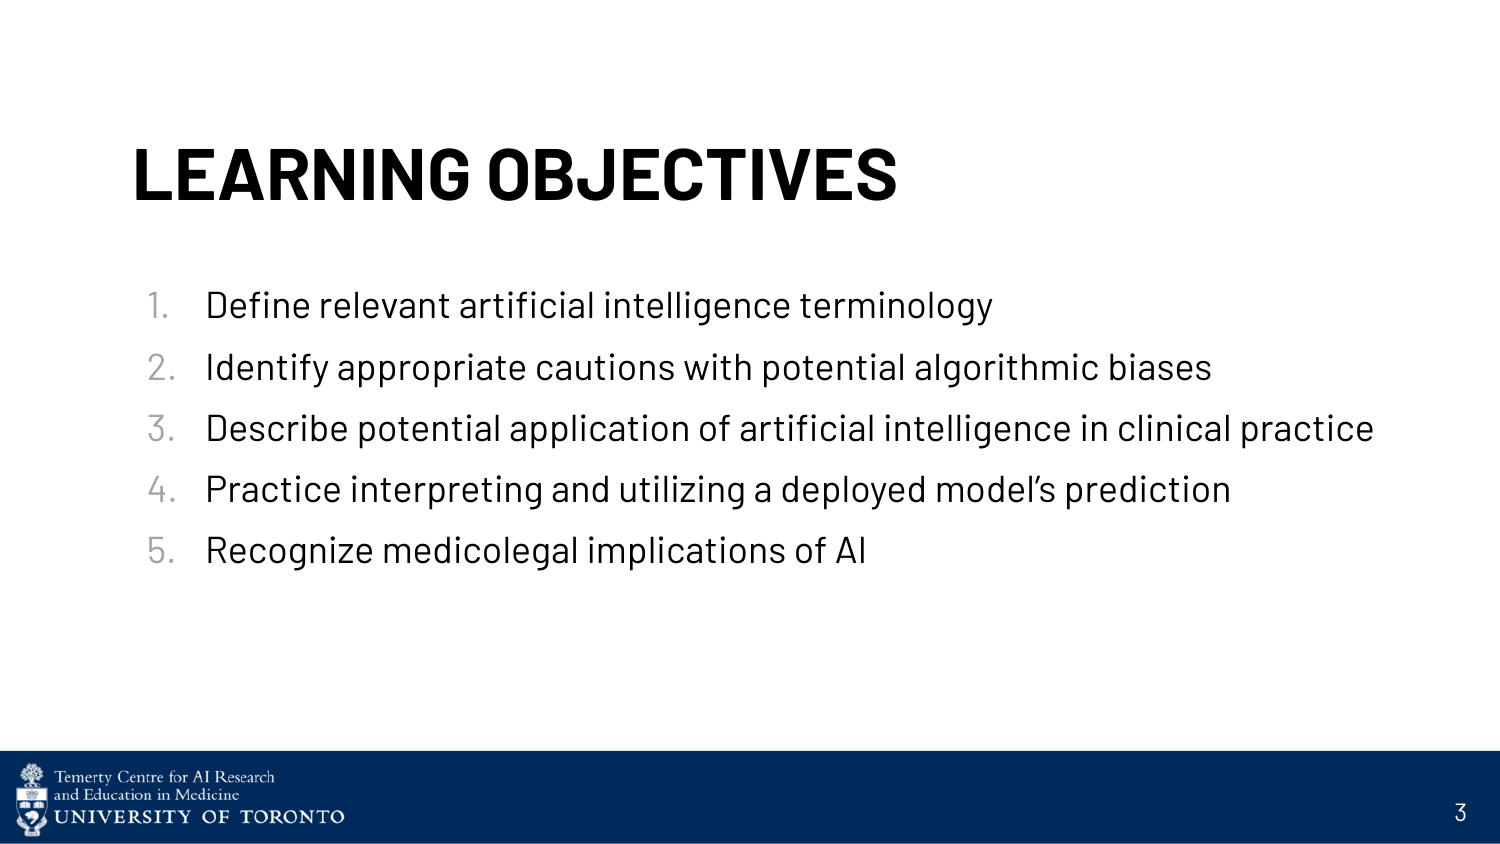

# LEARNING OBJECTIVES
Define relevant artificial intelligence terminology
Identify appropriate cautions with potential algorithmic biases
Describe potential application of artificial intelligence in clinical practice
Practice interpreting and utilizing a deployed model’s prediction
Recognize medicolegal implications of AI
3